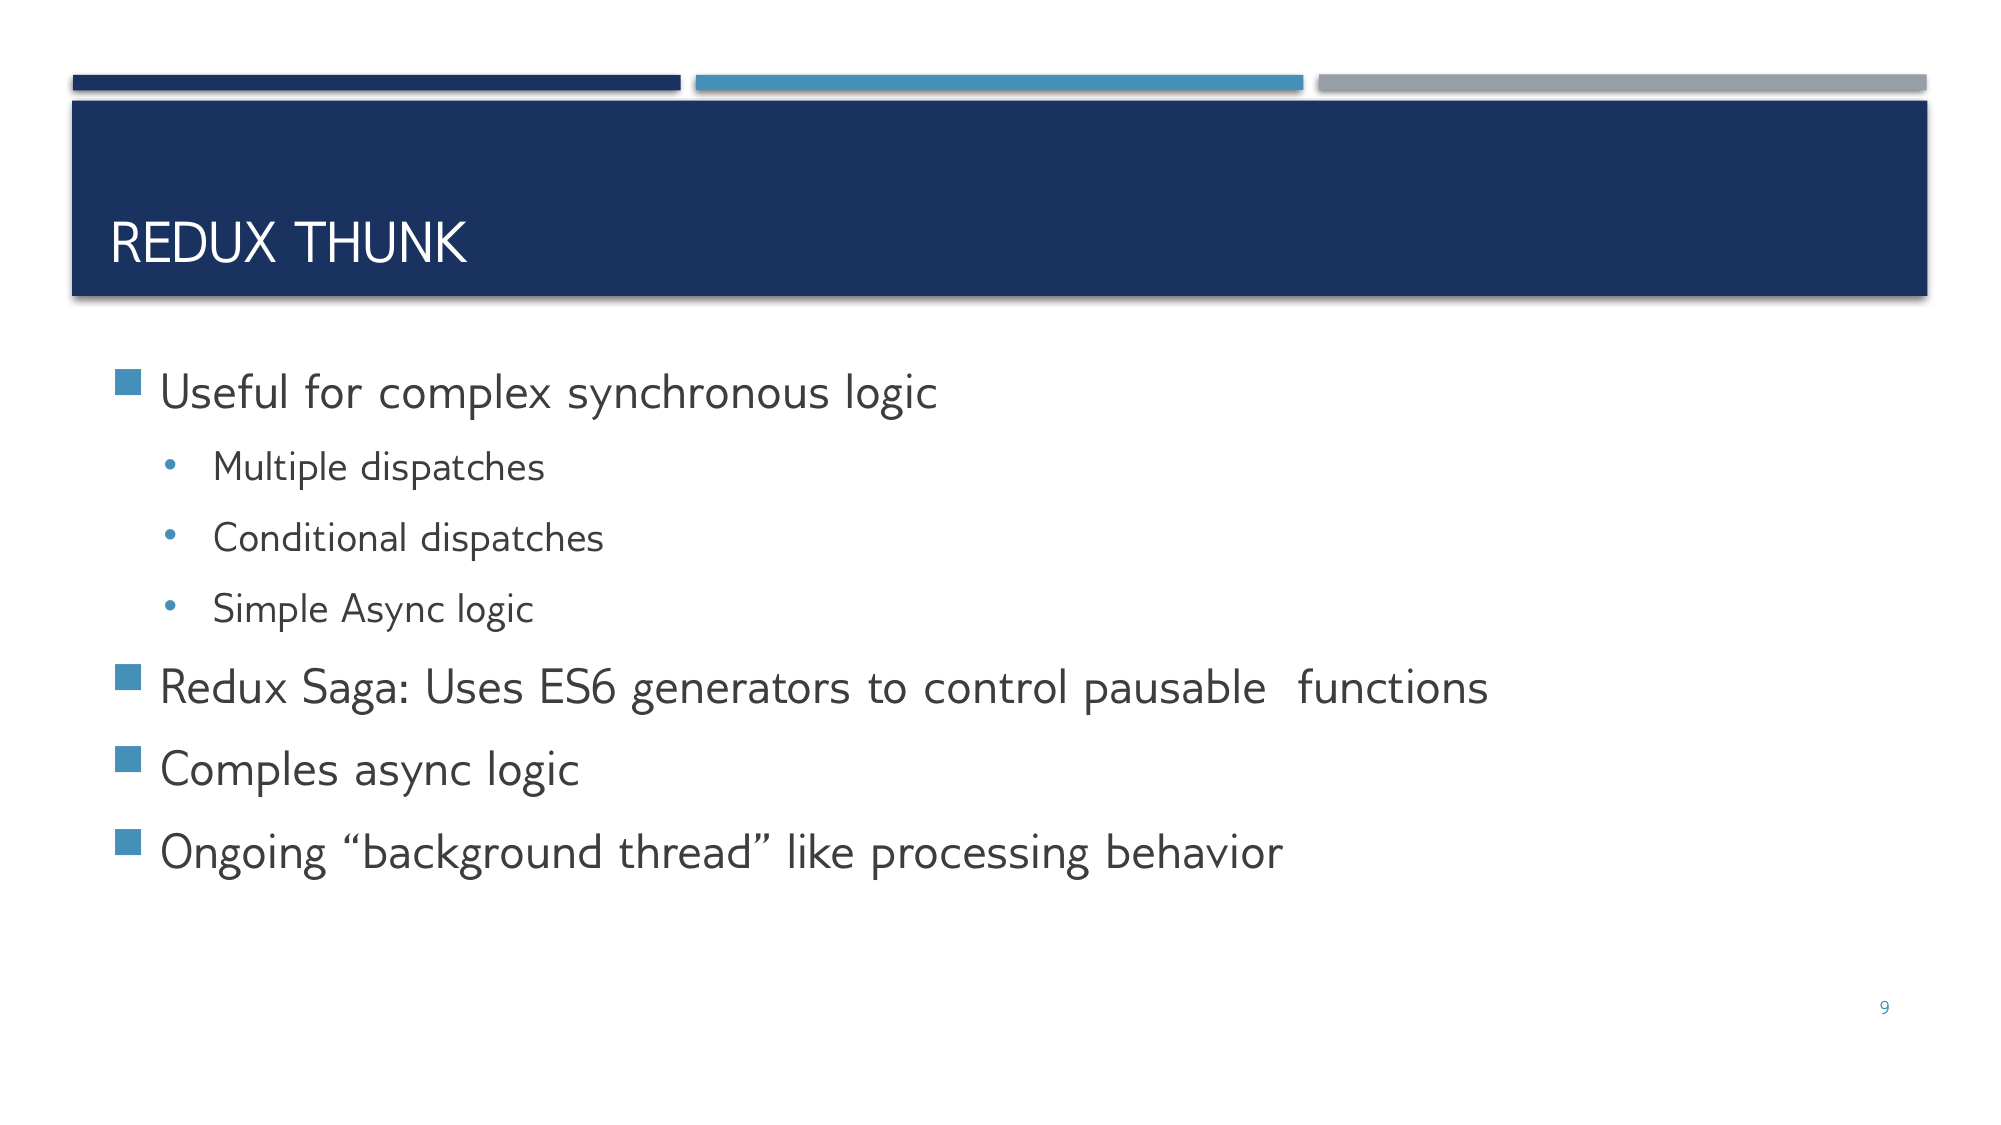

# Redux Thunk
Useful for complex synchronous logic
Multiple dispatches
Conditional dispatches
Simple Async logic
Redux Saga: Uses ES6 generators to control pausable  functions
Comples async logic
Ongoing “background thread” like processing behavior

9